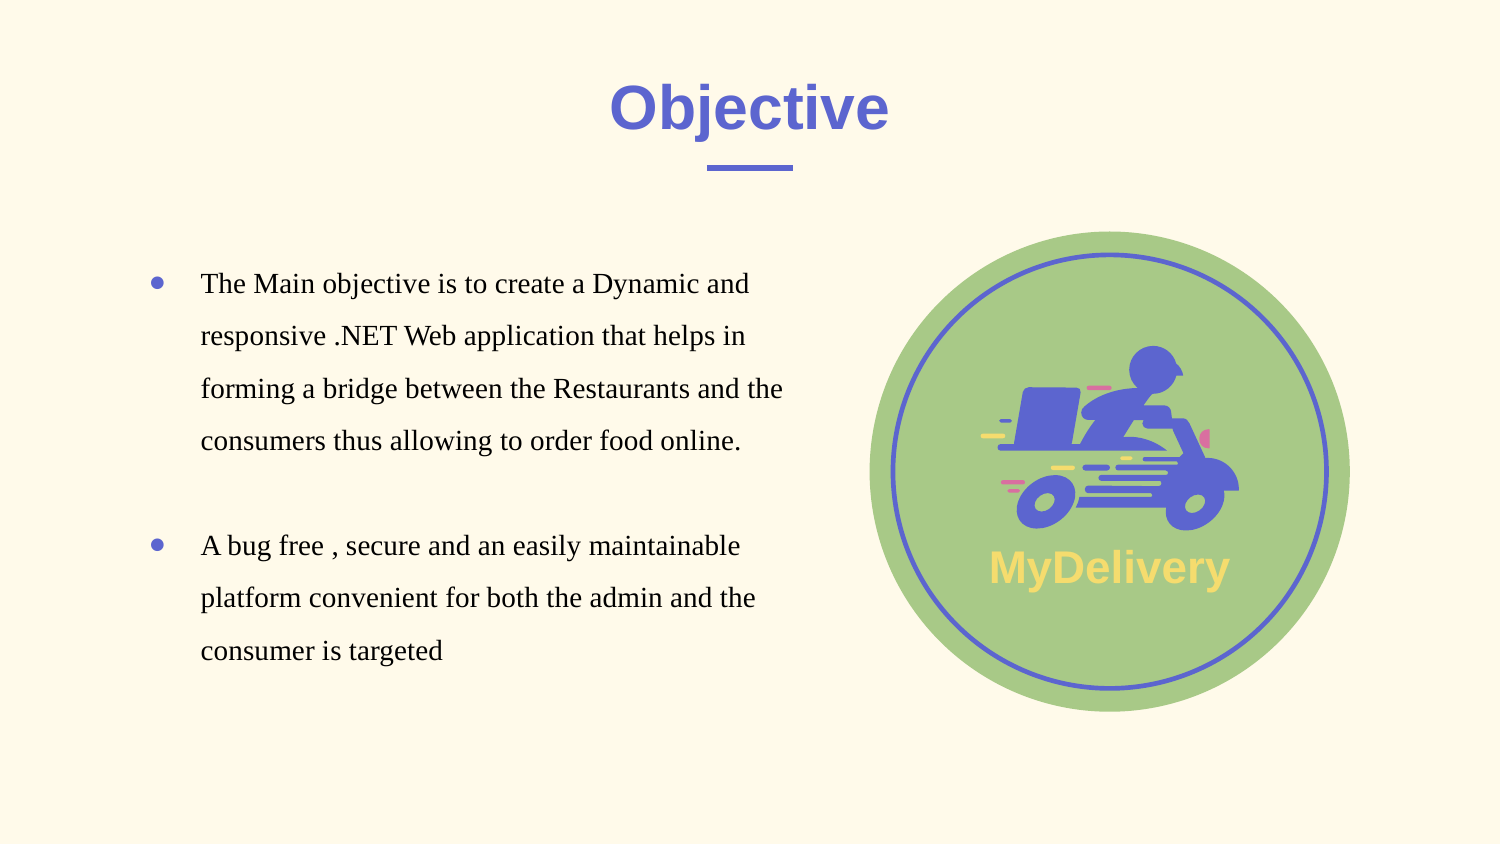

# Objective
The Main objective is to create a Dynamic and responsive .NET Web application that helps in forming a bridge between the Restaurants and the consumers thus allowing to order food online.

A bug free , secure and an easily maintainable platform convenient for both the admin and the consumer is targeted

MyDelivery